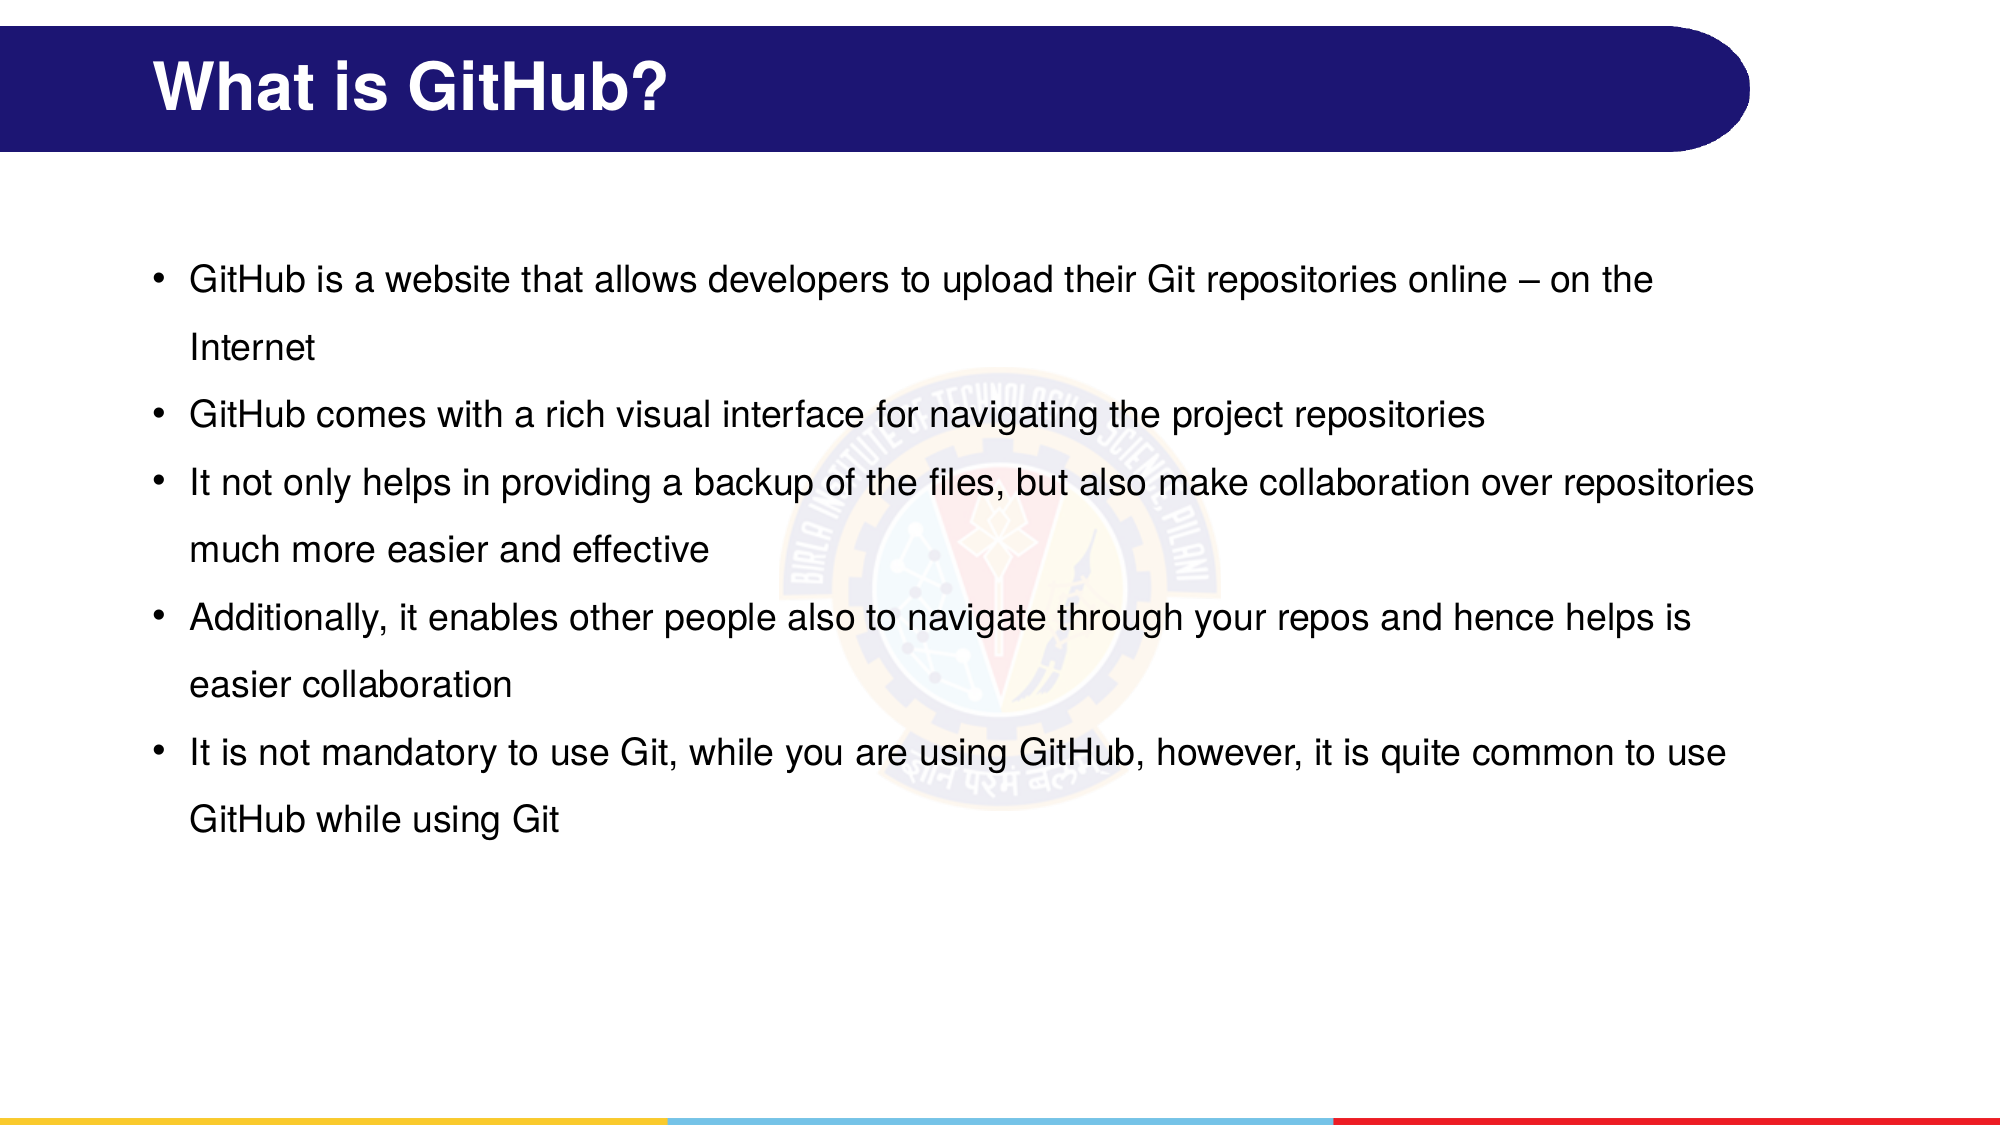

# What is GitHub?
GitHub is a website that allows developers to upload their Git repositories online – on the Internet
GitHub comes with a rich visual interface for navigating the project repositories
It not only helps in providing a backup of the files, but also make collaboration over repositories much more easier and effective
Additionally, it enables other people also to navigate through your repos and hence helps is easier collaboration
It is not mandatory to use Git, while you are using GitHub, however, it is quite common to use GitHub while using Git